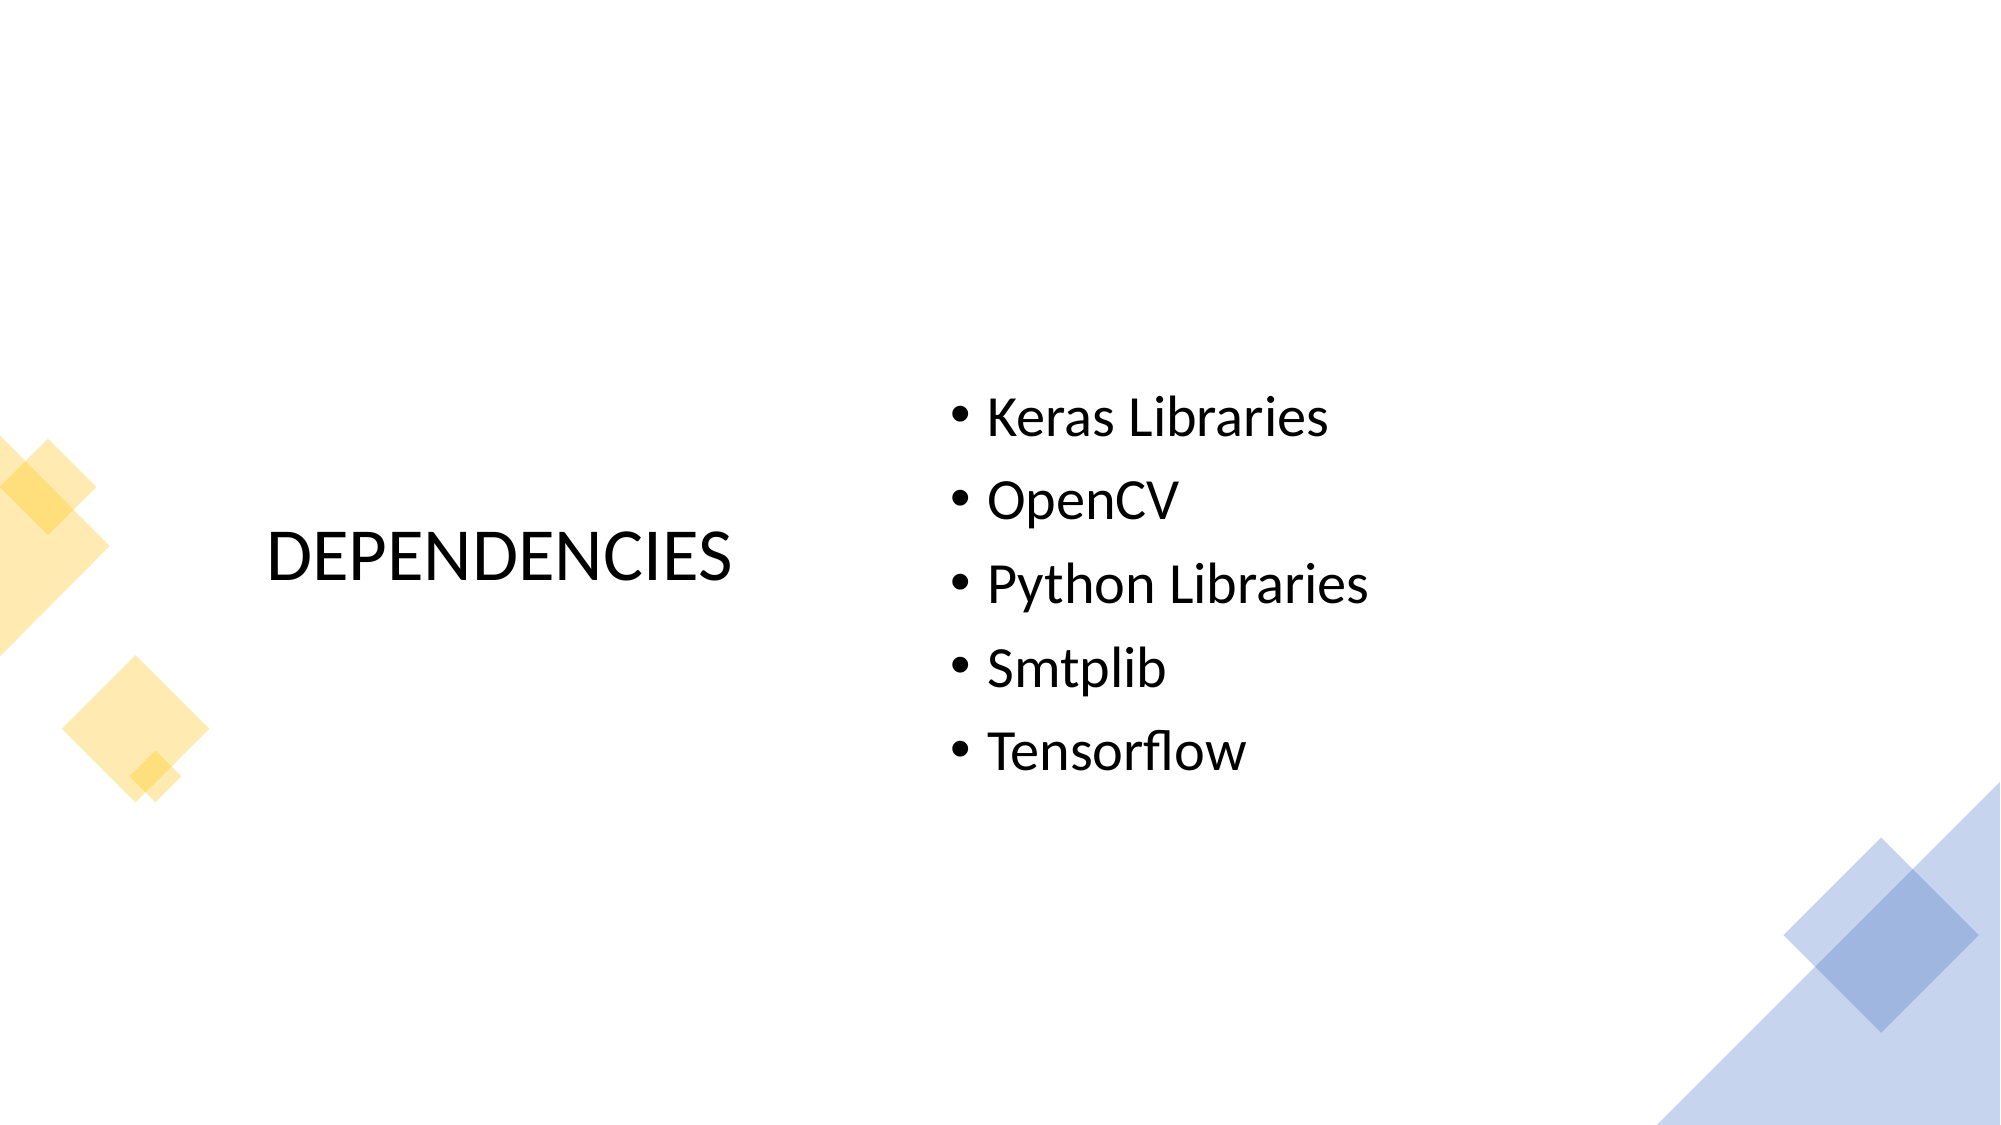

# DEPENDENCIES
Keras Libraries
OpenCV
Python Libraries
Smtplib
Tensorflow